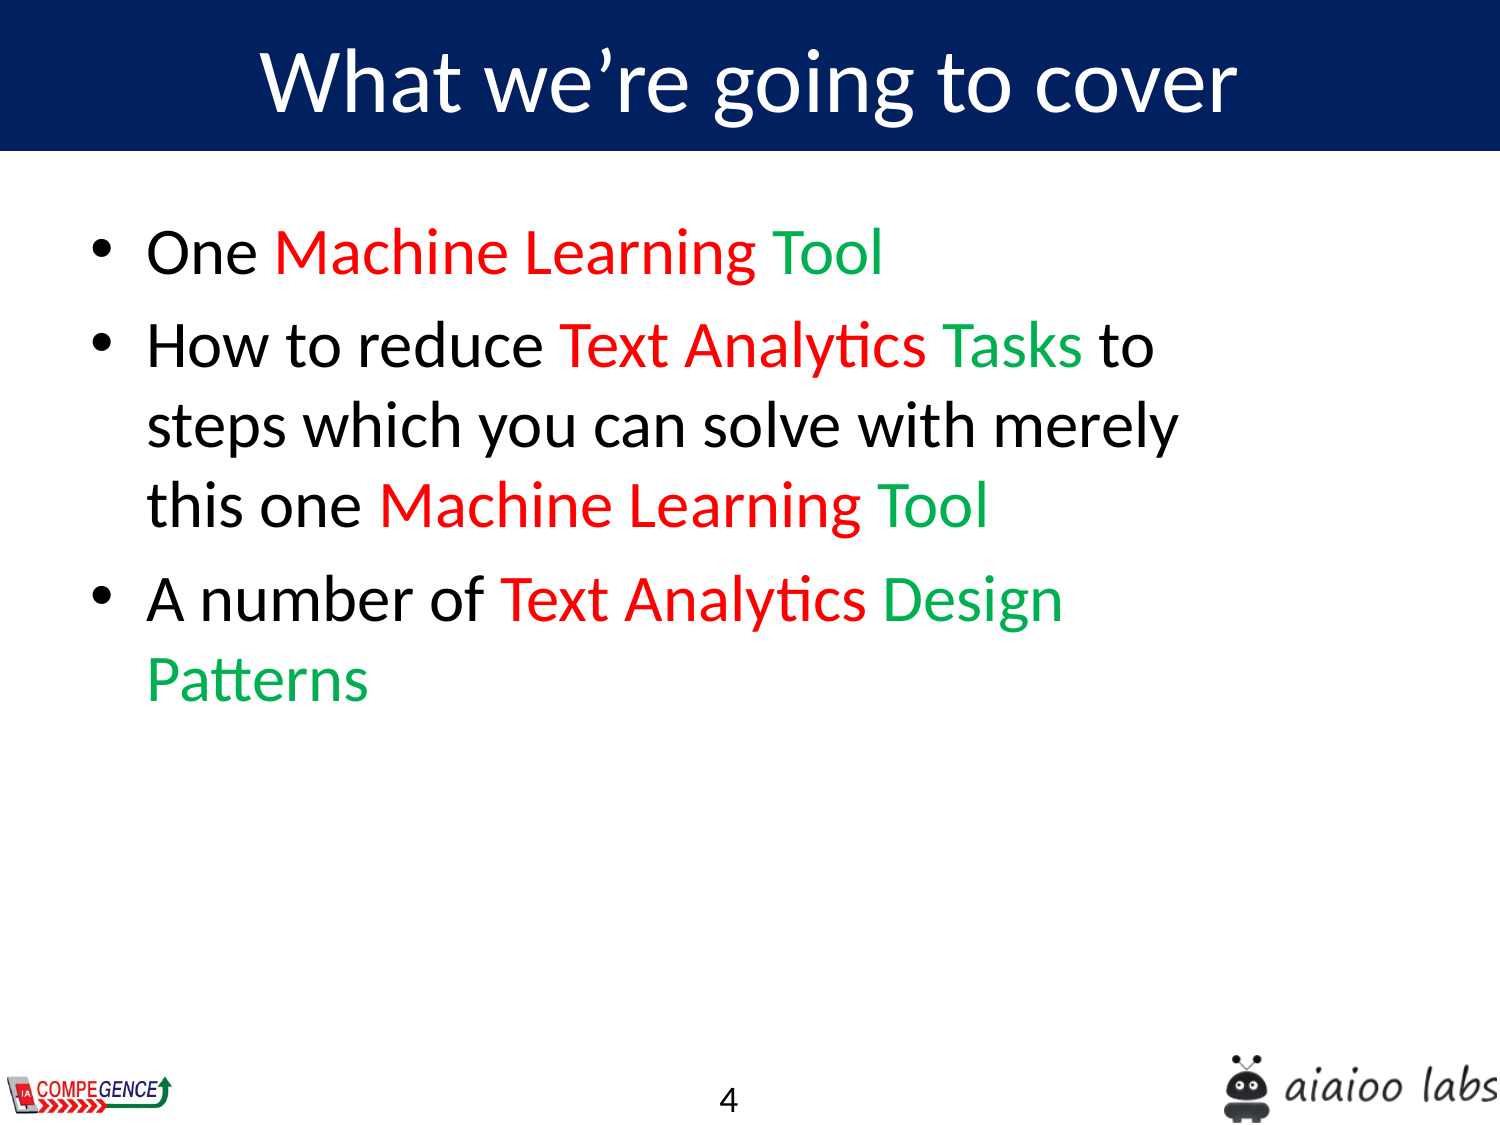

What we’re going to cover
One Machine Learning Tool
How to reduce Text Analytics Tasks to steps which you can solve with merely this one Machine Learning Tool
A number of Text Analytics Design Patterns